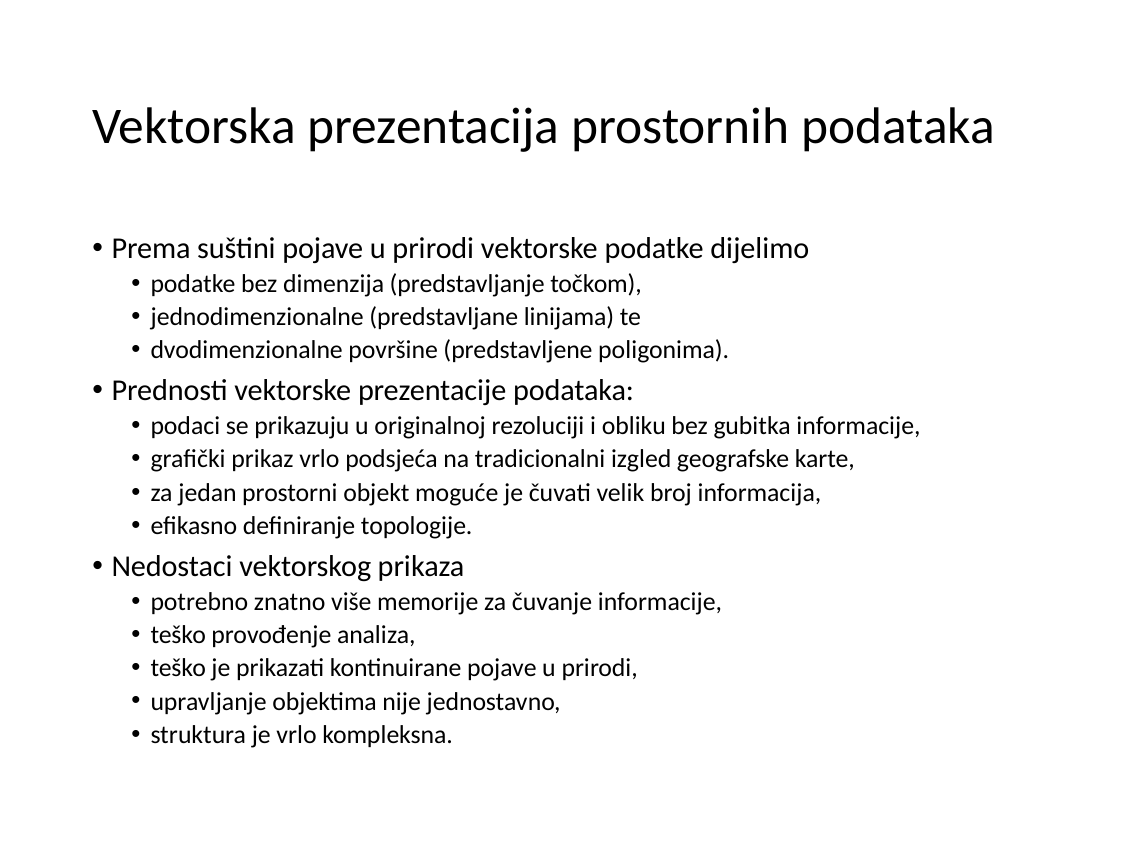

# Vektorska prezentacija prostornih podataka
Prema suštini pojave u prirodi vektorske podatke dijelimo
podatke bez dimenzija (predstavljanje točkom),
jednodimenzionalne (predstavljane linijama) te
dvodimenzionalne površine (predstavljene poligonima).
Prednosti vektorske prezentacije podataka:
podaci se prikazuju u originalnoj rezoluciji i obliku bez gubitka informacije,
grafički prikaz vrlo podsjeća na tradicionalni izgled geografske karte,
za jedan prostorni objekt moguće je čuvati velik broj informacija,
efikasno definiranje topologije.
Nedostaci vektorskog prikaza
potrebno znatno više memorije za čuvanje informacije,
teško provođenje analiza,
teško je prikazati kontinuirane pojave u prirodi,
upravljanje objektima nije jednostavno,
struktura je vrlo kompleksna.